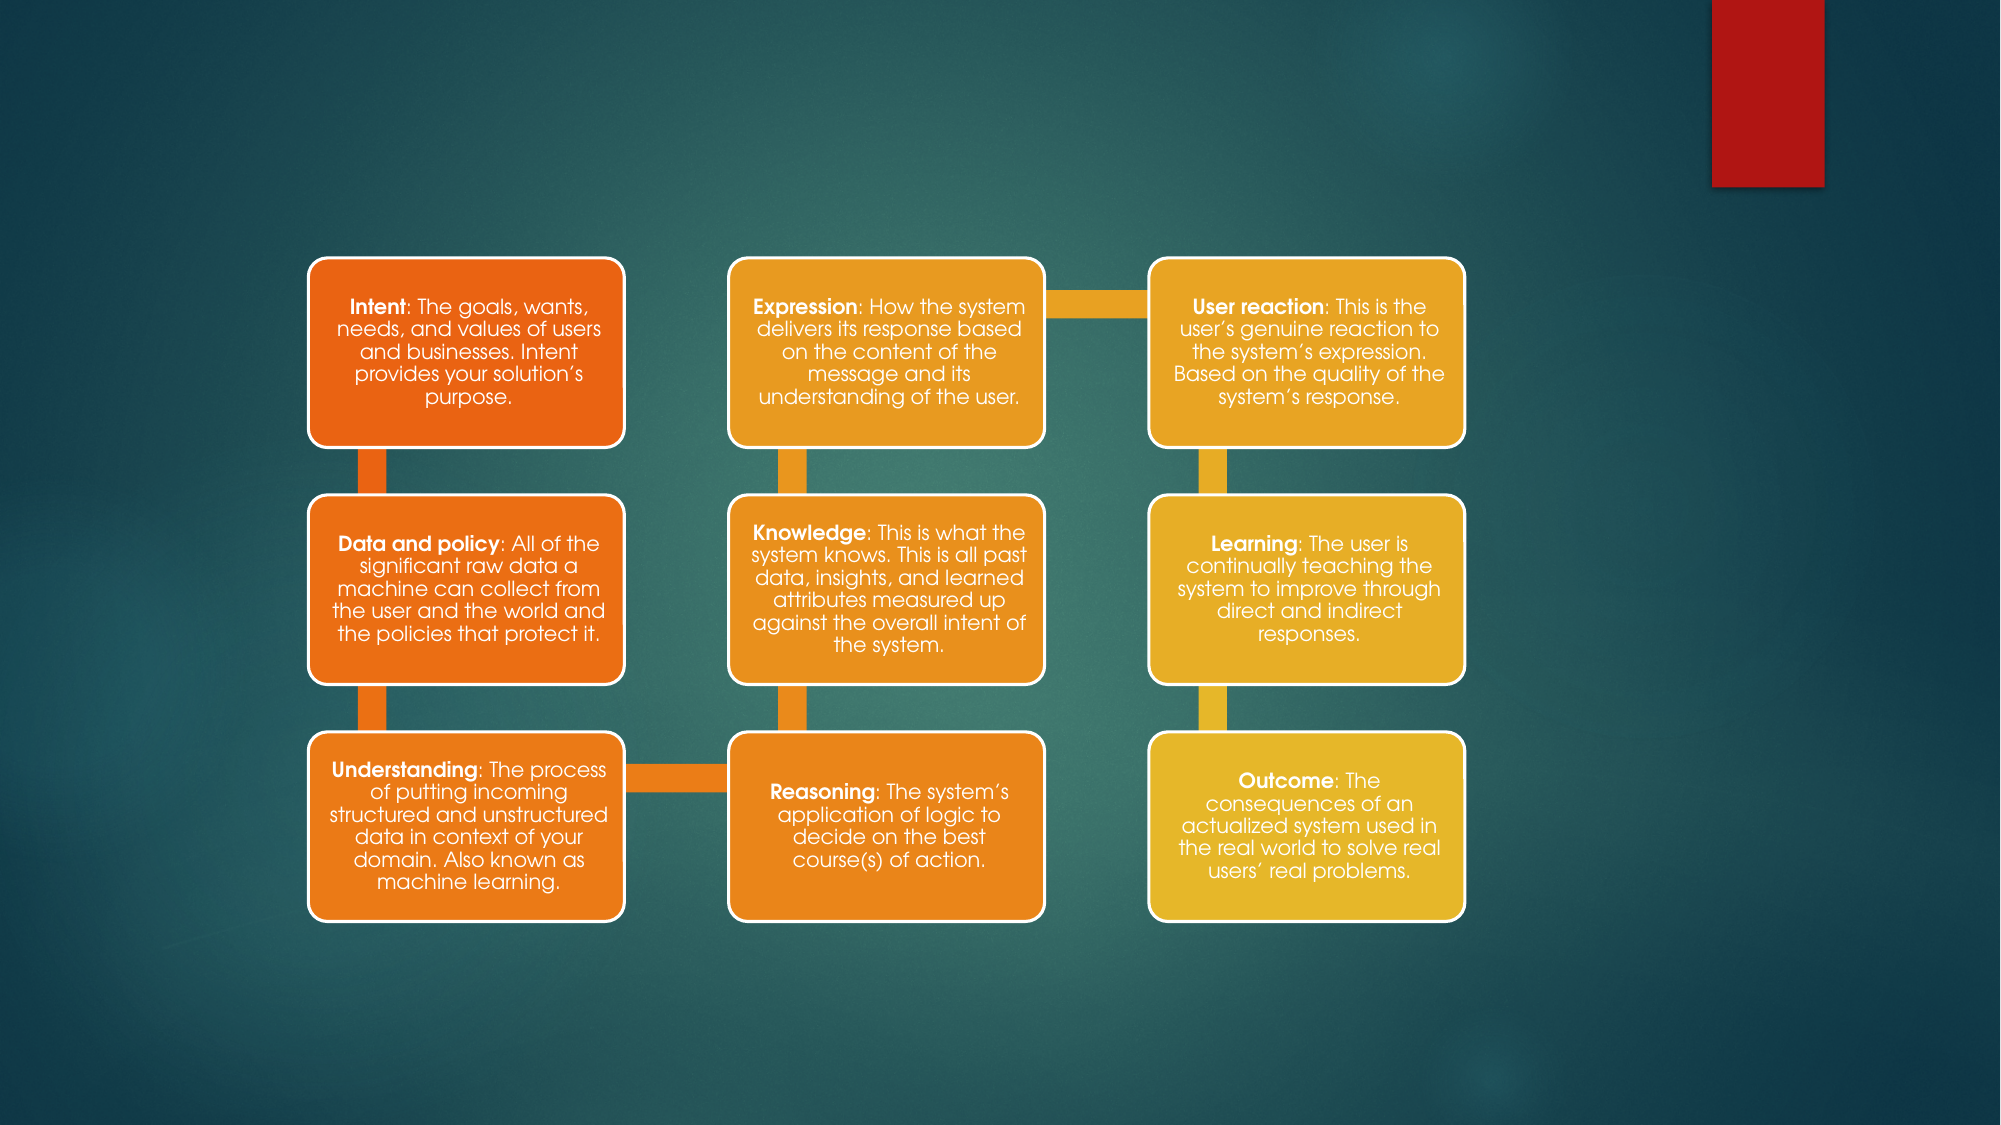

Intent: The goals, wants, needs, and values of users and businesses. Intent provides your solution’s purpose.
Data and policy: All of the significant raw data a machine can collect from the user and the world and the policies that protect it.
Understanding: The process of putting incoming structured and unstructured data in context of your domain. Also known as machine learning.
Reasoning: The system’s application of logic to decide on the best course(s) of action.
Knowledge: This is what the system knows. This is all past data, insights, and learned attributes measured up against the overall intent of the system.
Expression: How the system delivers its response based on the content of the message and its understanding of the user.
User reaction: This is the user’s genuine reaction to the system’s expression. Based on the quality of the system’s response.
Learning: The user is continually teaching the system to improve through direct and indirect responses.
Outcome: The consequences of an actualized system used in the real world to solve real users’ real problems.